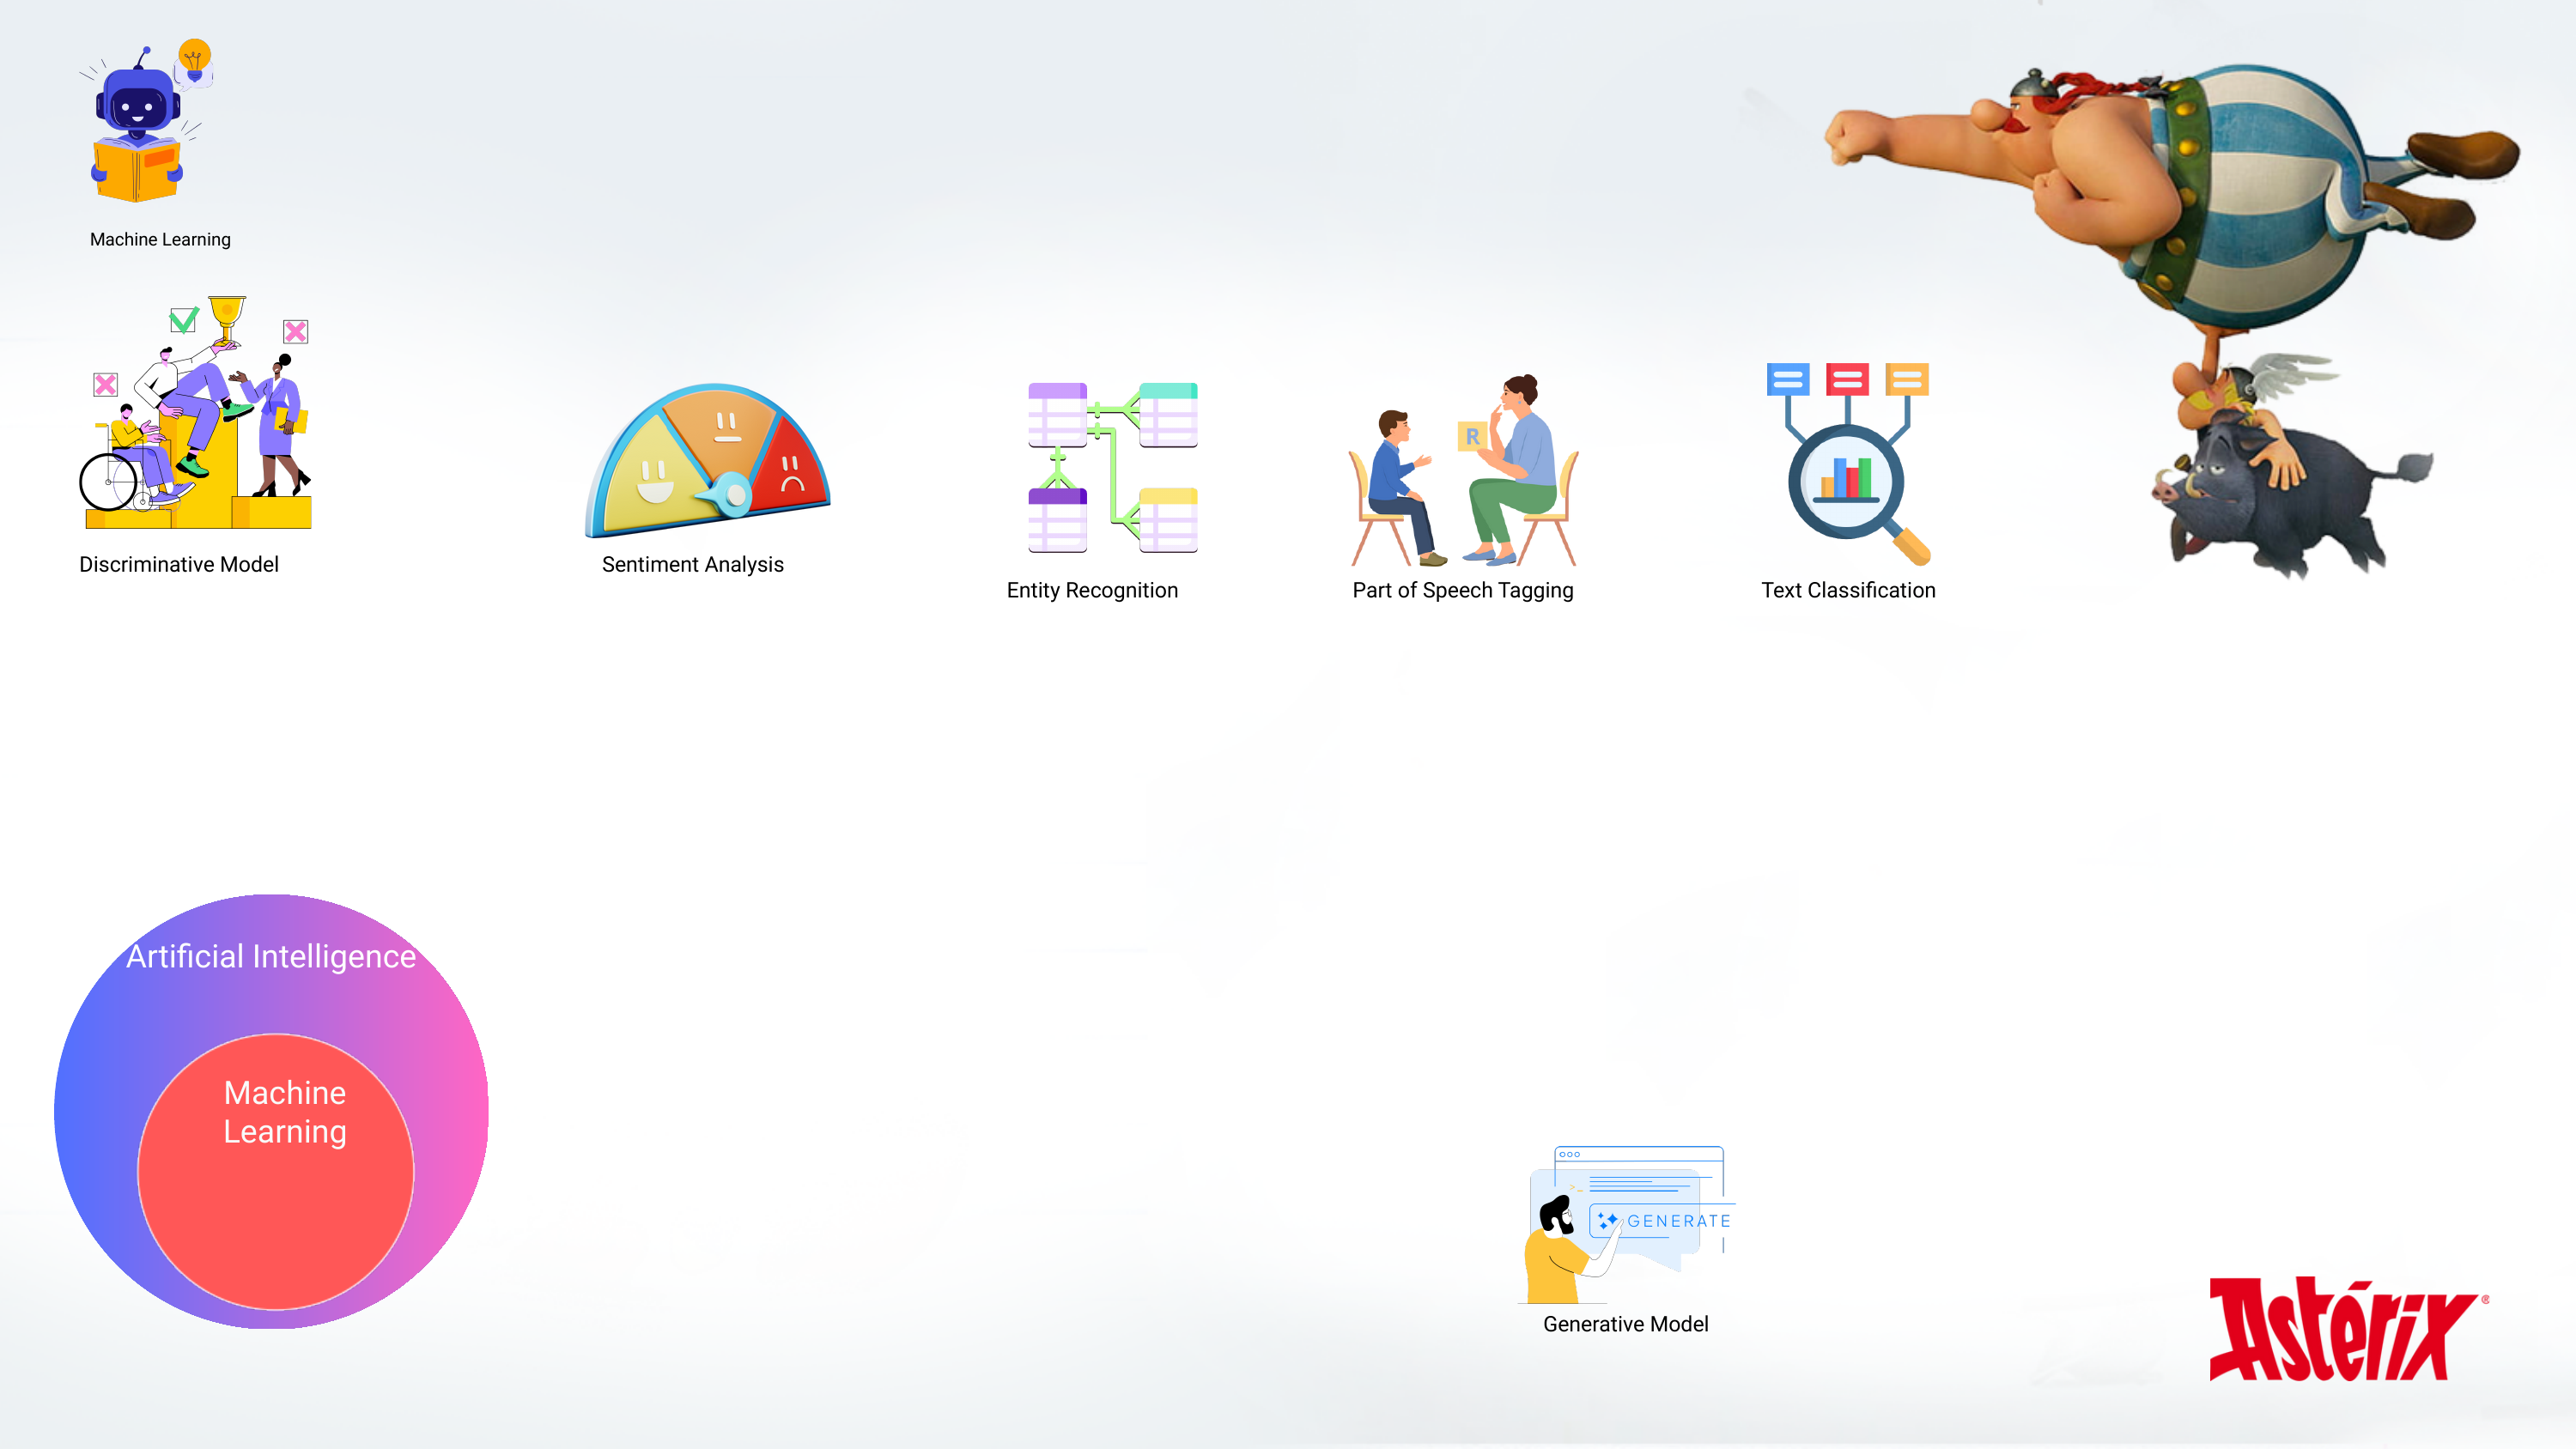

Machine Learning

Discriminative Model
Sentiment Analysis
Entity Recognition
Part of Speech Tagging
Text Classification

Artificial Intelligence

Machine Learning

Generative Model